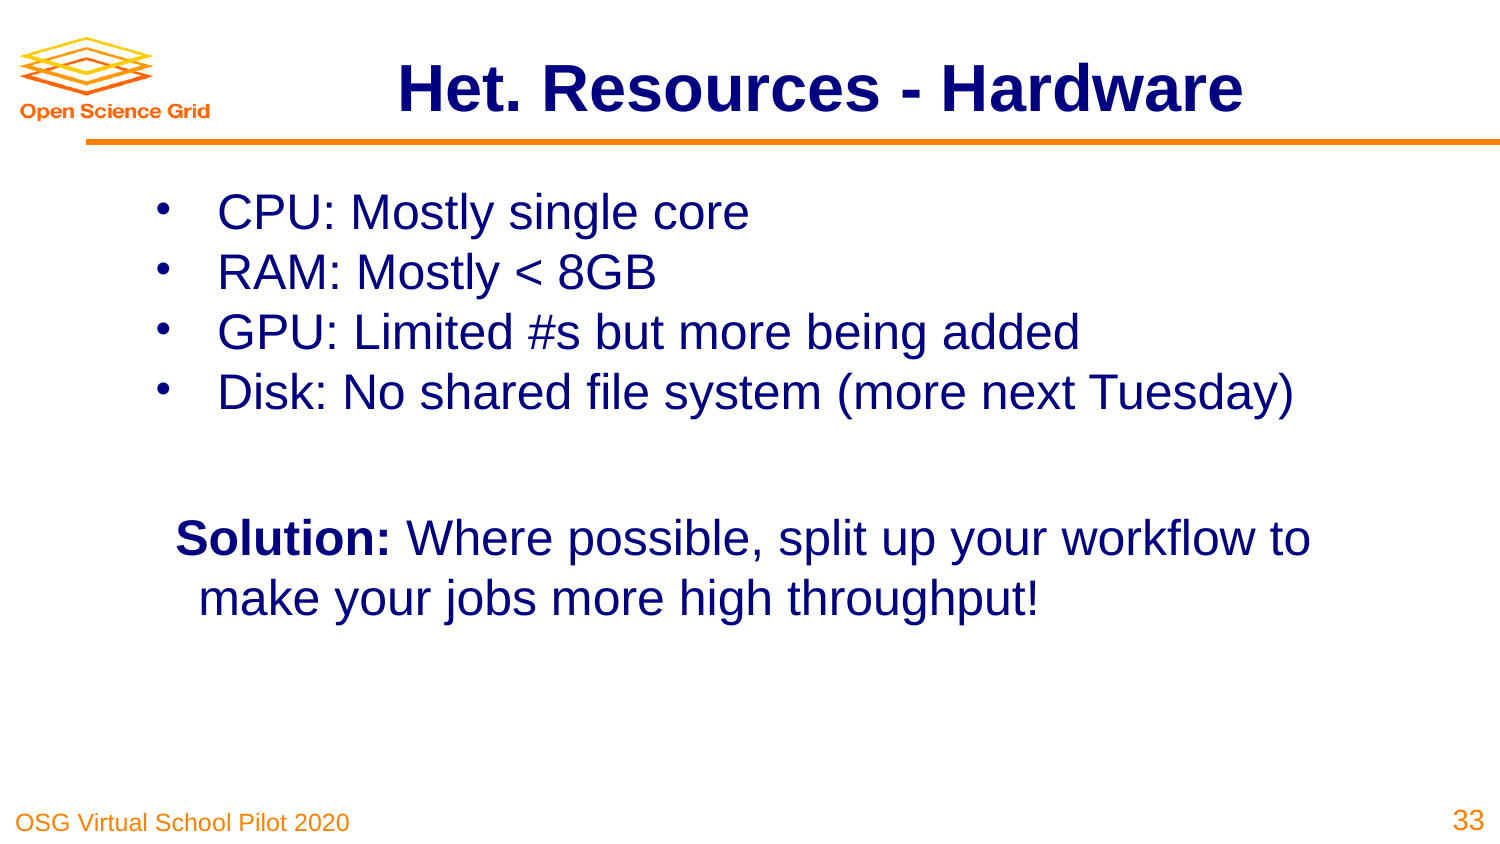

# Het. Resources - Hardware
CPU: Mostly single core
RAM: Mostly < 8GB
GPU: Limited #s but more being added
Disk: No shared file system (more next Tuesday)

Solution: Where possible, split up your workflow to make your jobs more high throughput!
33